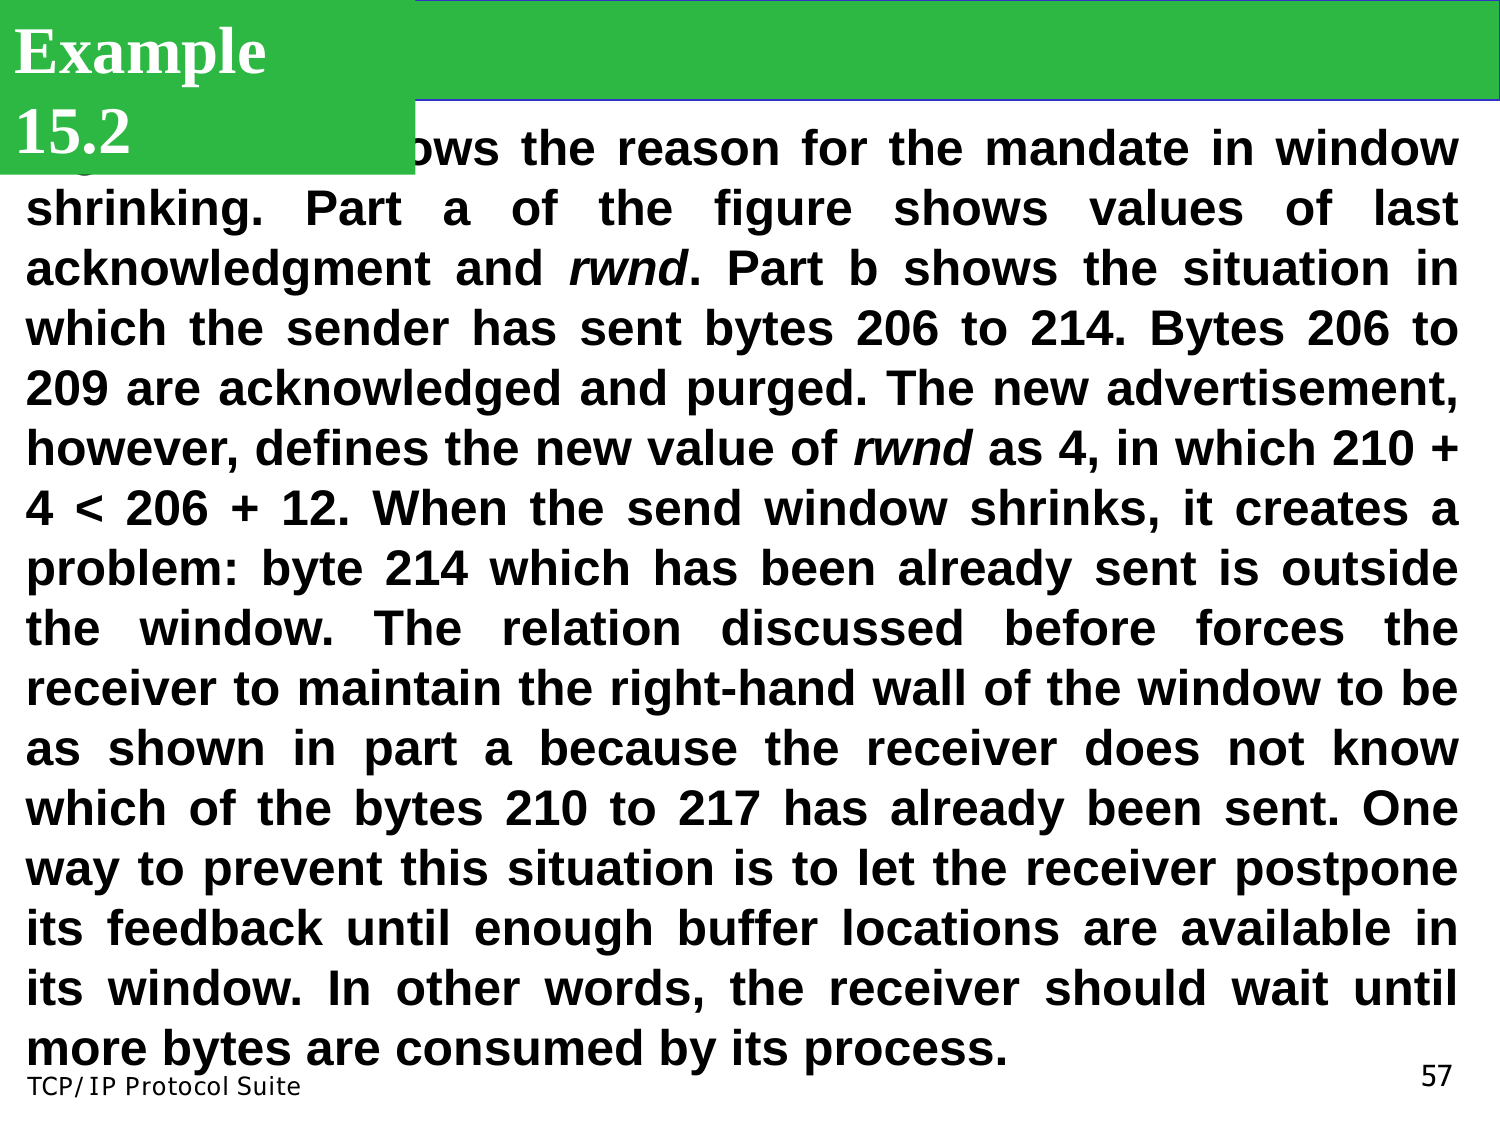

Example 15.2
Figure 15.26 shows the reason for the mandate in window shrinking. Part a of the figure shows values of last acknowledgment and rwnd. Part b shows the situation in which the sender has sent bytes 206 to 214. Bytes 206 to 209 are acknowledged and purged. The new advertisement, however, defines the new value of rwnd as 4, in which 210 + 4 < 206 + 12. When the send window shrinks, it creates a problem: byte 214 which has been already sent is outside the window. The relation discussed before forces the receiver to maintain the right-hand wall of the window to be as shown in part a because the receiver does not know which of the bytes 210 to 217 has already been sent. One way to prevent this situation is to let the receiver postpone its feedback until enough buffer locations are available in its window. In other words, the receiver should wait until more bytes are consumed by its process.
57
TCP/IP Protocol Suite